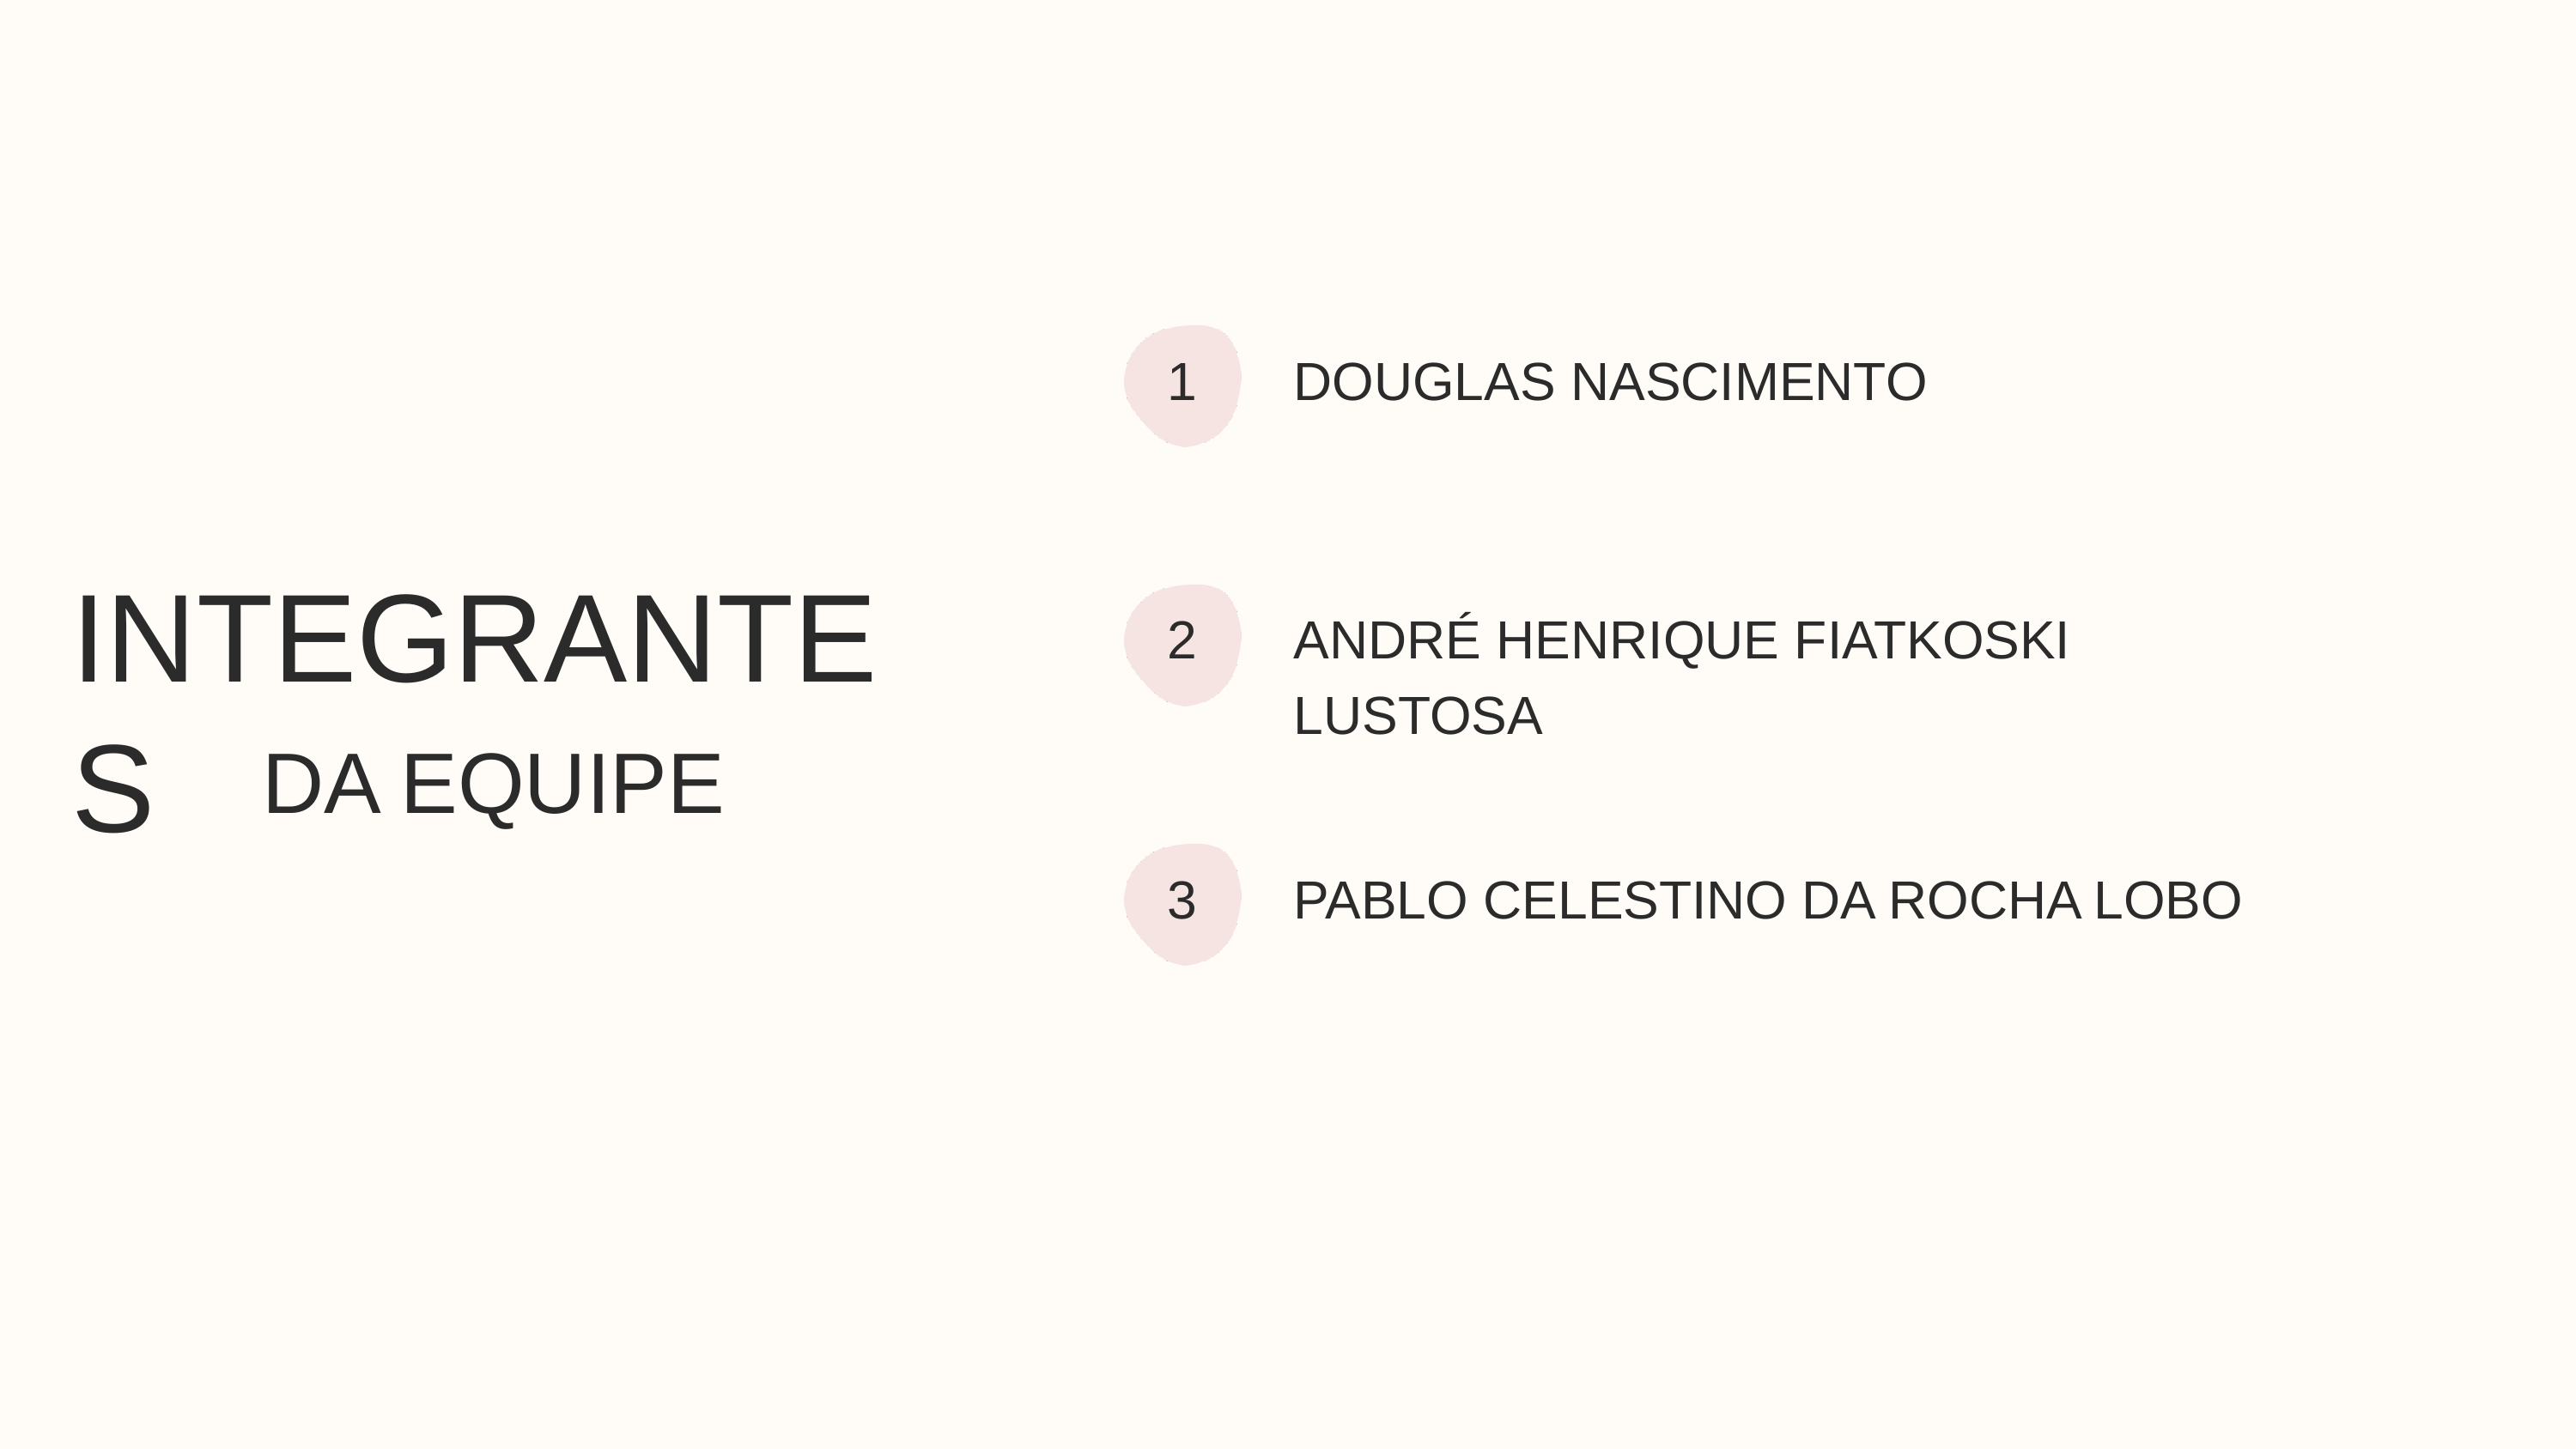

1
DOUGLAS NASCIMENTO
INTEGRANTES

2
ANDRÉ HENRIQUE FIATKOSKI LUSTOSA
DA EQUIPE

3
PABLO CELESTINO DA ROCHA LOBO